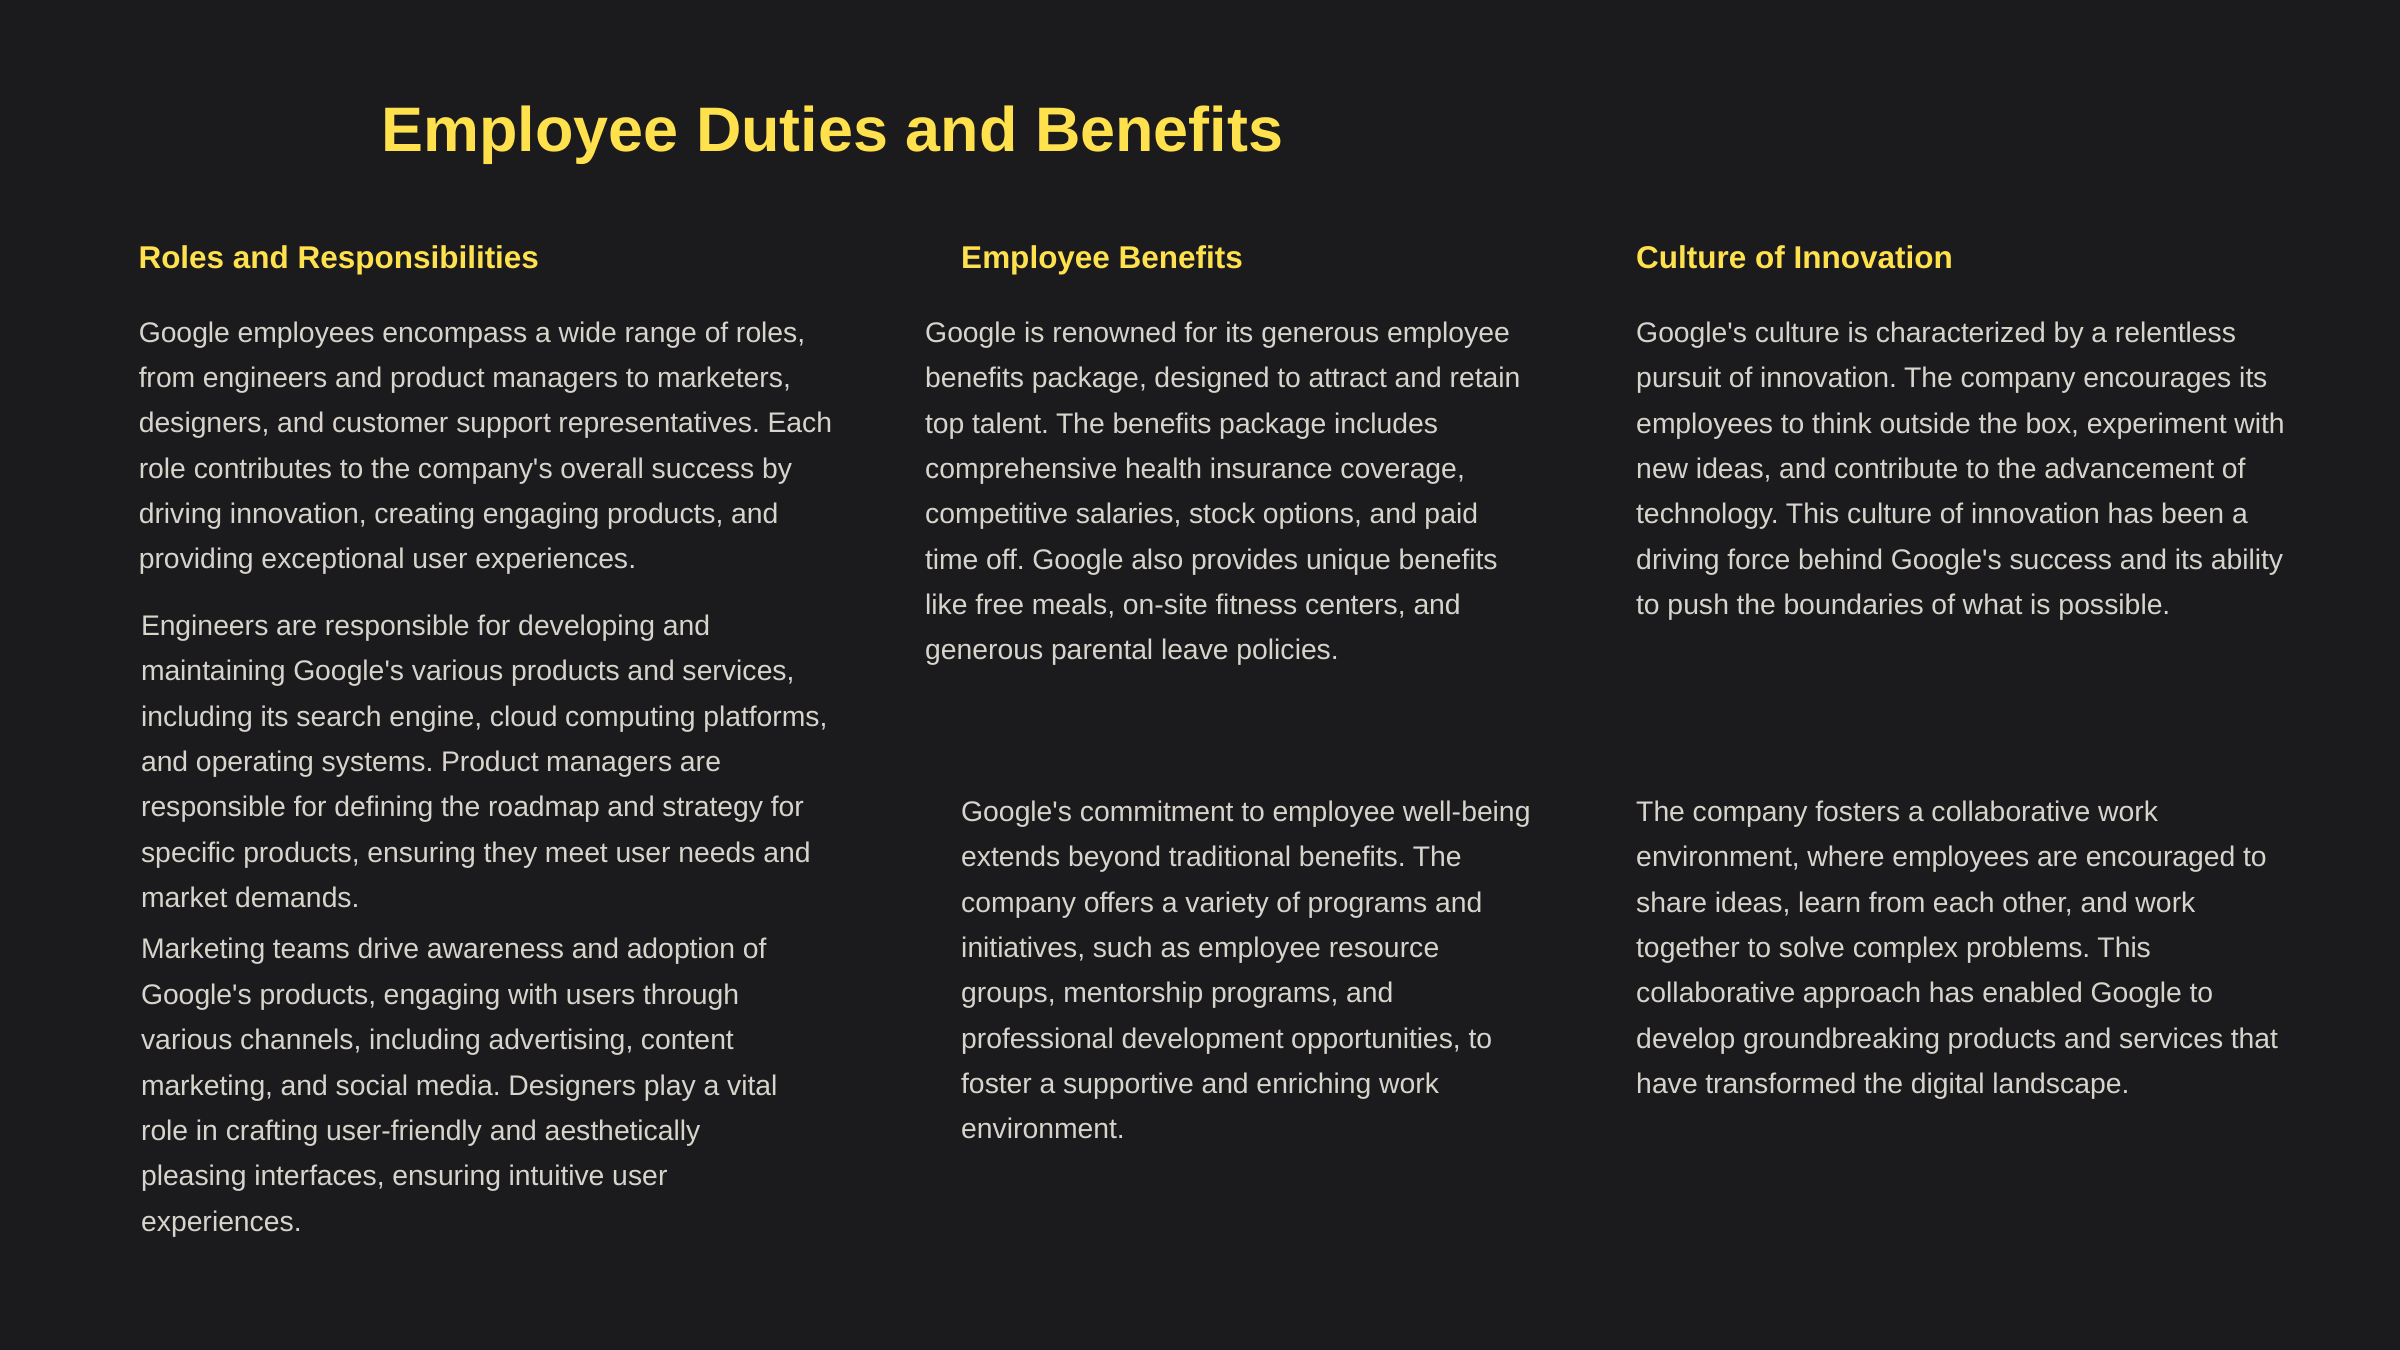

Employee Duties and Benefits
Roles and Responsibilities
Employee Benefits
Culture of Innovation
Google employees encompass a wide range of roles, from engineers and product managers to marketers, designers, and customer support representatives. Each role contributes to the company's overall success by driving innovation, creating engaging products, and providing exceptional user experiences.
Google is renowned for its generous employee benefits package, designed to attract and retain top talent. The benefits package includes comprehensive health insurance coverage, competitive salaries, stock options, and paid time off. Google also provides unique benefits like free meals, on-site fitness centers, and generous parental leave policies.
Google's culture is characterized by a relentless pursuit of innovation. The company encourages its employees to think outside the box, experiment with new ideas, and contribute to the advancement of technology. This culture of innovation has been a driving force behind Google's success and its ability to push the boundaries of what is possible.
Engineers are responsible for developing and maintaining Google's various products and services, including its search engine, cloud computing platforms, and operating systems. Product managers are responsible for defining the roadmap and strategy for specific products, ensuring they meet user needs and market demands.
Google's commitment to employee well-being extends beyond traditional benefits. The company offers a variety of programs and initiatives, such as employee resource groups, mentorship programs, and professional development opportunities, to foster a supportive and enriching work environment.
The company fosters a collaborative work environment, where employees are encouraged to share ideas, learn from each other, and work together to solve complex problems. This collaborative approach has enabled Google to develop groundbreaking products and services that have transformed the digital landscape.
Marketing teams drive awareness and adoption of Google's products, engaging with users through various channels, including advertising, content marketing, and social media. Designers play a vital role in crafting user-friendly and aesthetically pleasing interfaces, ensuring intuitive user experiences.